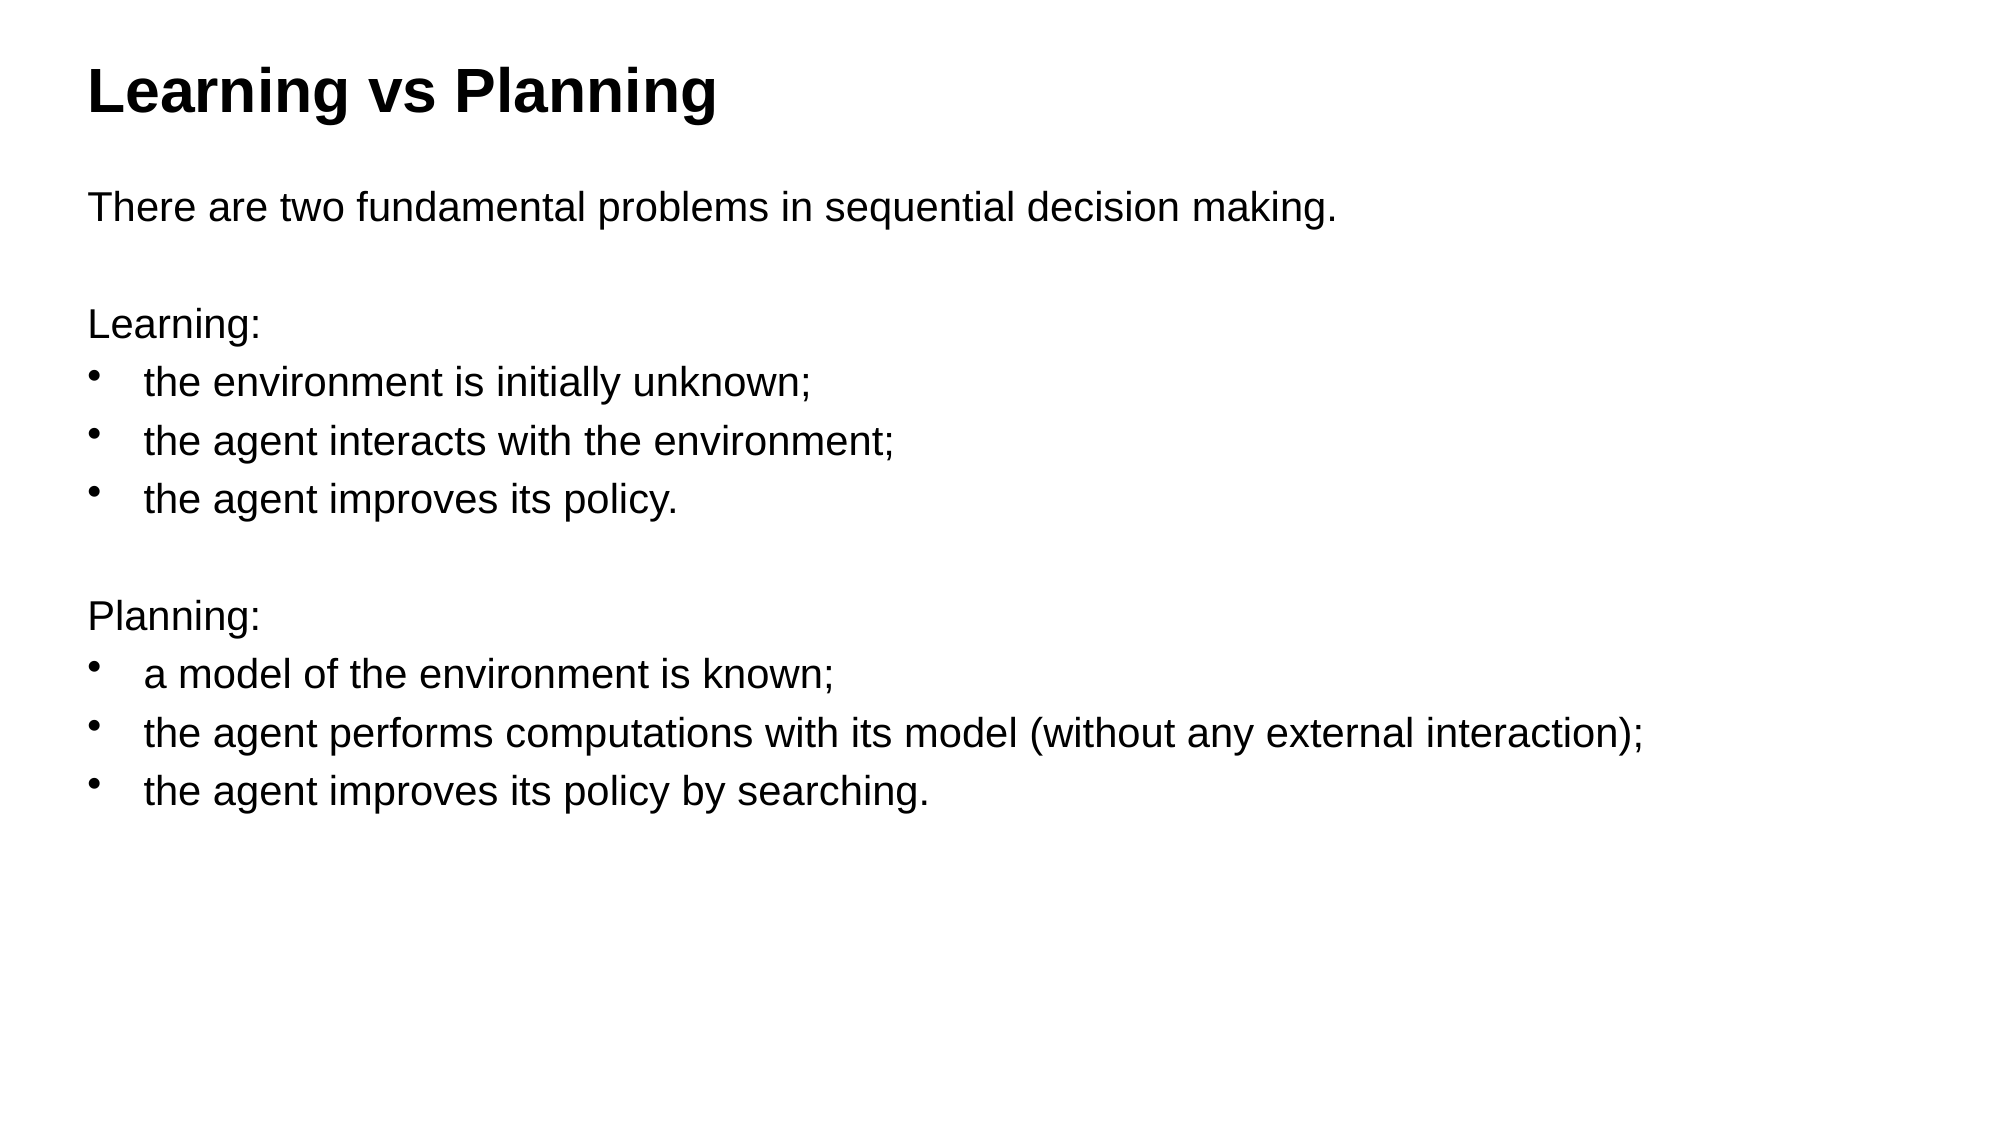

# Learning vs Planning
There are two fundamental problems in sequential decision making.

Learning:
the environment is initially unknown;
the agent interacts with the environment;
the agent improves its policy.

Planning:
a model of the environment is known;
the agent performs computations with its model (without any external interaction);
the agent improves its policy by searching.